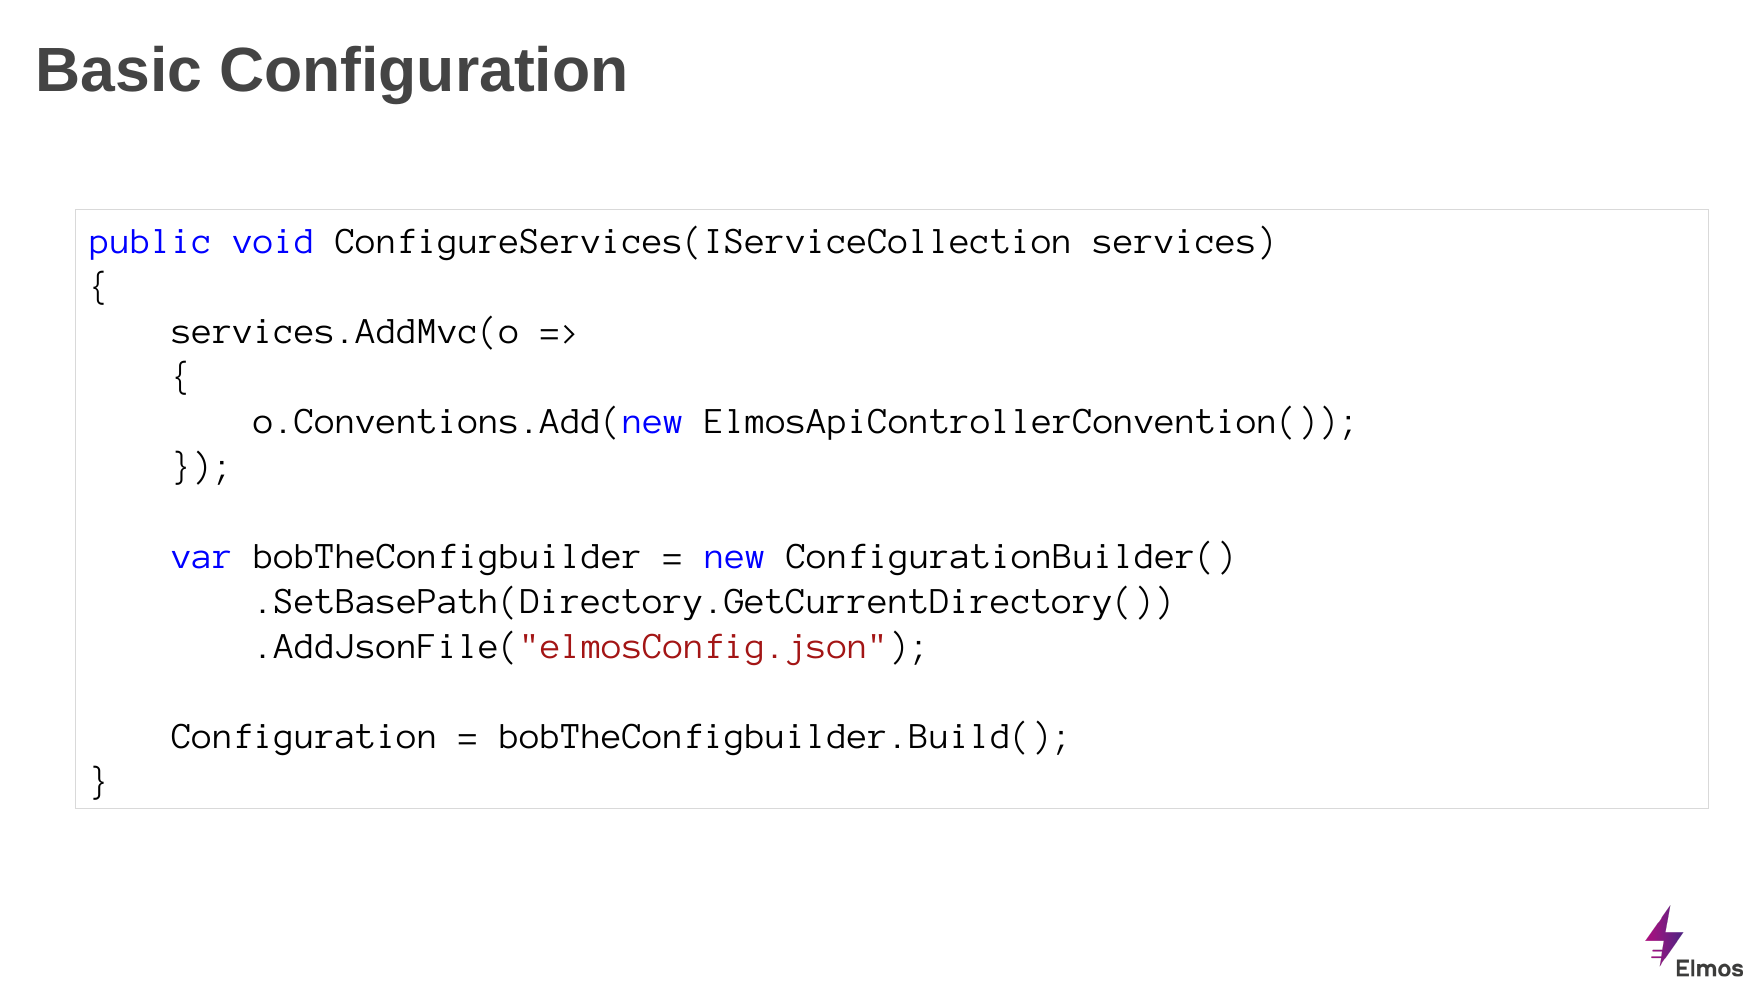

# Basic Configuration
public void ConfigureServices(IServiceCollection services)
{
    services.AddMvc(o =>
    {
        o.Conventions.Add(new ElmosApiControllerConvention());
    });

    var bobTheConfigbuilder = new ConfigurationBuilder()
        .SetBasePath(Directory.GetCurrentDirectory())
        .AddJsonFile("elmosConfig.json");

    Configuration = bobTheConfigbuilder.Build();
}